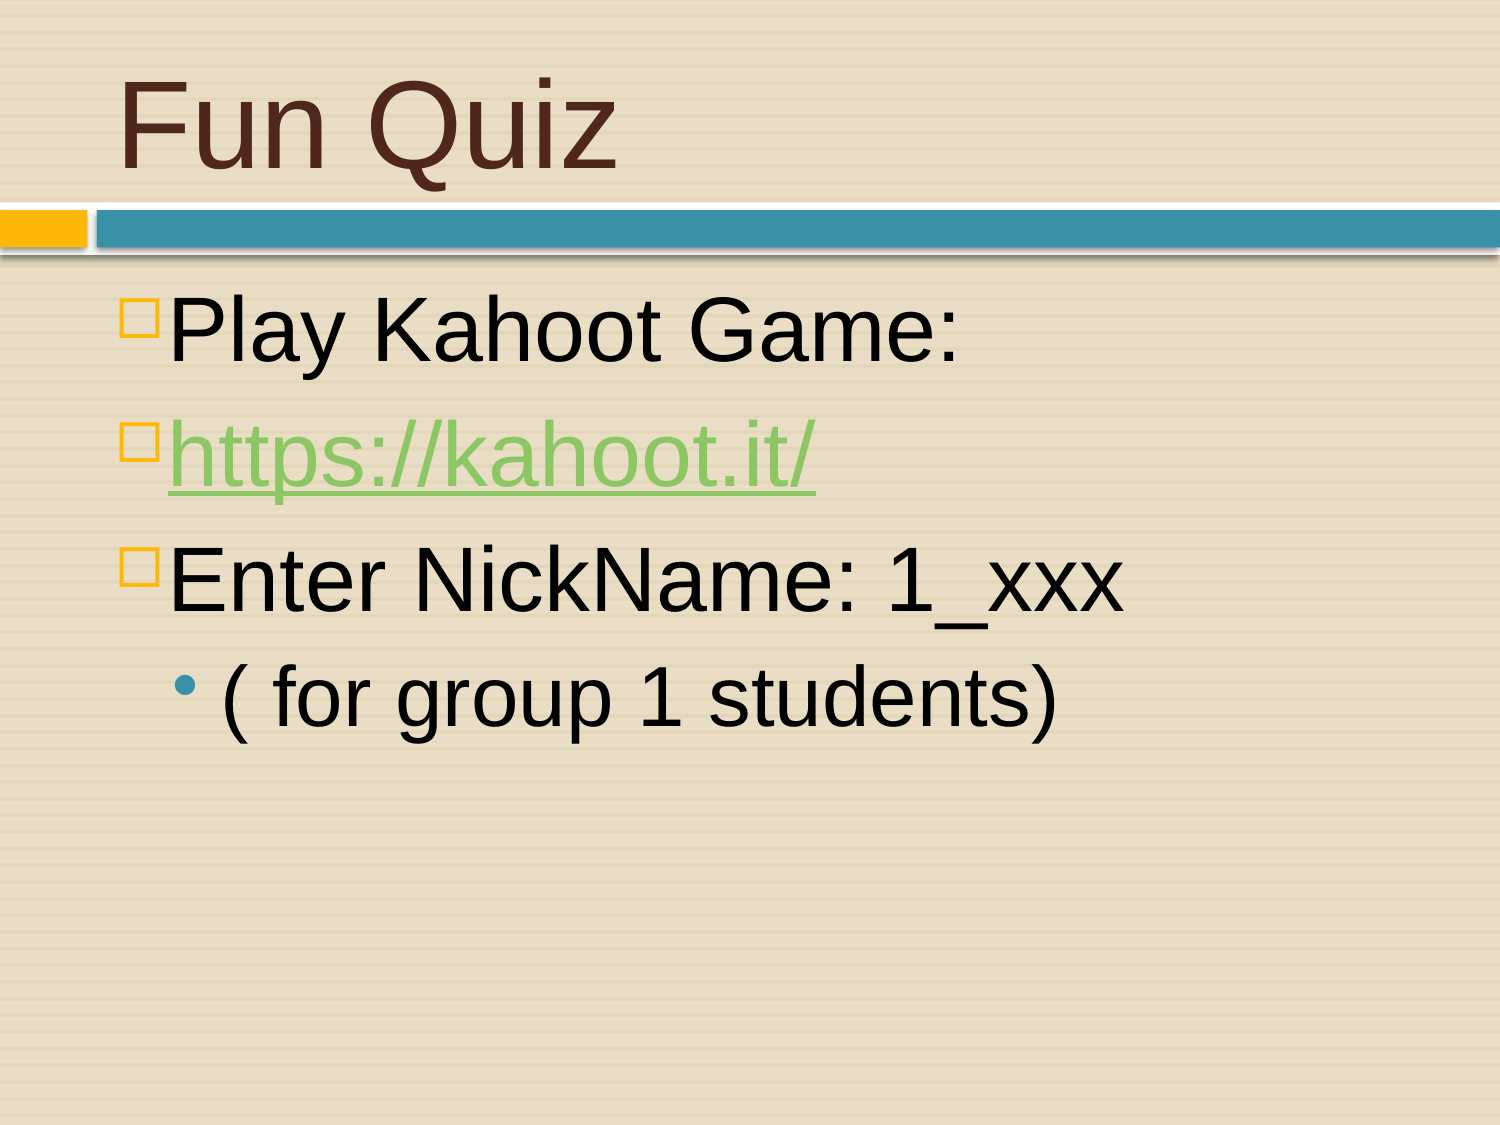

# Fun Quiz
Play Kahoot Game:
https://kahoot.it/
Enter NickName: 1_xxx
( for group 1 students)